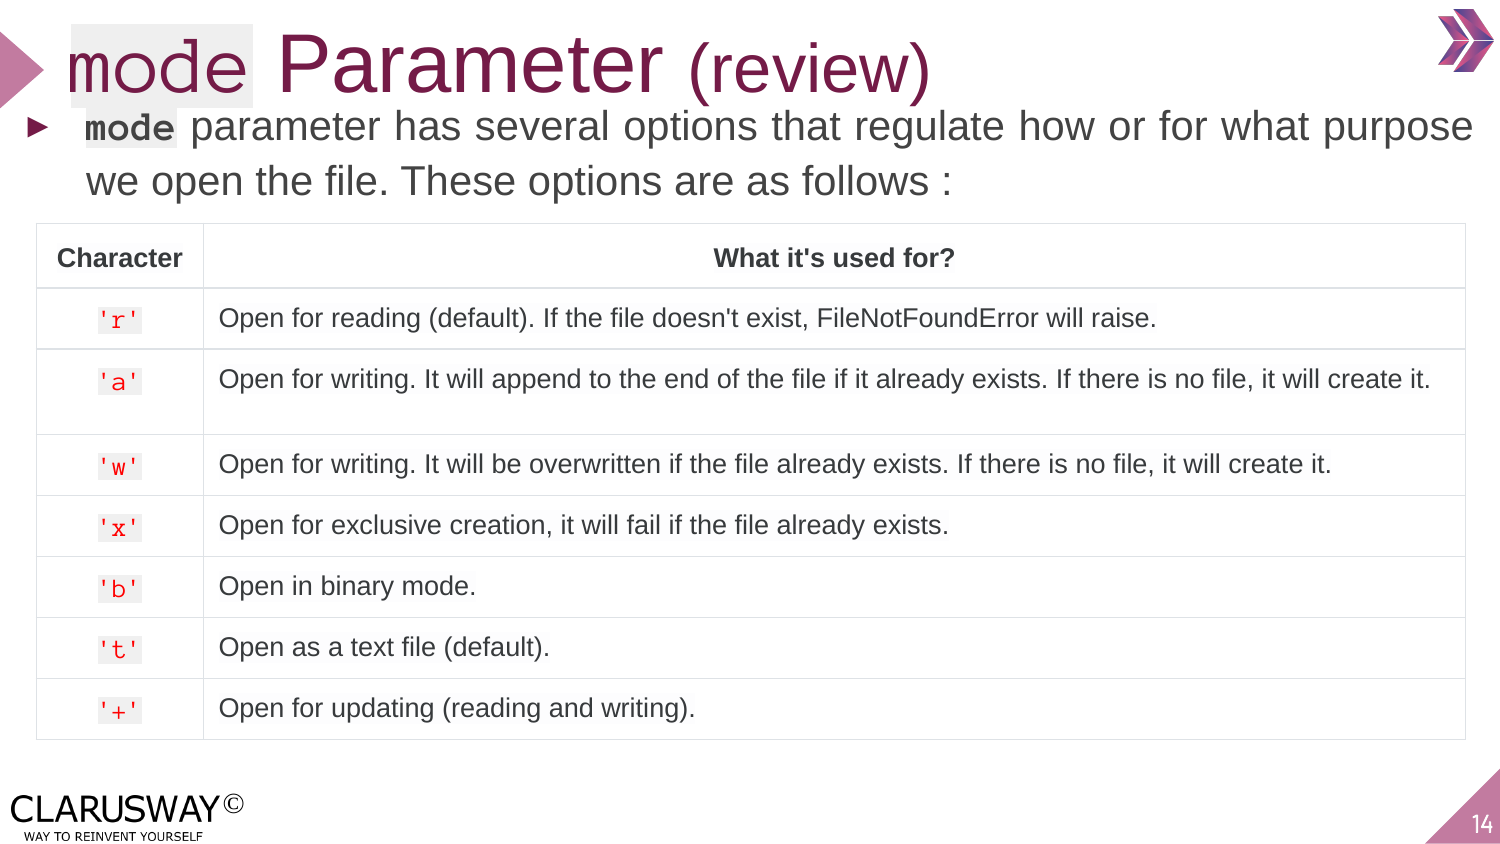

# mode Parameter (review)
mode parameter has several options that regulate how or for what purpose we open the file. These options are as follows :
| Character | What it's used for? |
| --- | --- |
| 'r' | Open for reading (default). If the file doesn't exist, FileNotFoundError will raise. |
| 'a' | Open for writing. It will append to the end of the file if it already exists. If there is no file, it will create it. |
| 'w' | Open for writing. It will be overwritten if the file already exists. If there is no file, it will create it. |
| 'x' | Open for exclusive creation, it will fail if the file already exists. |
| 'b' | Open in binary mode. |
| 't' | Open as a text file (default). |
| '+' | Open for updating (reading and writing). |
14